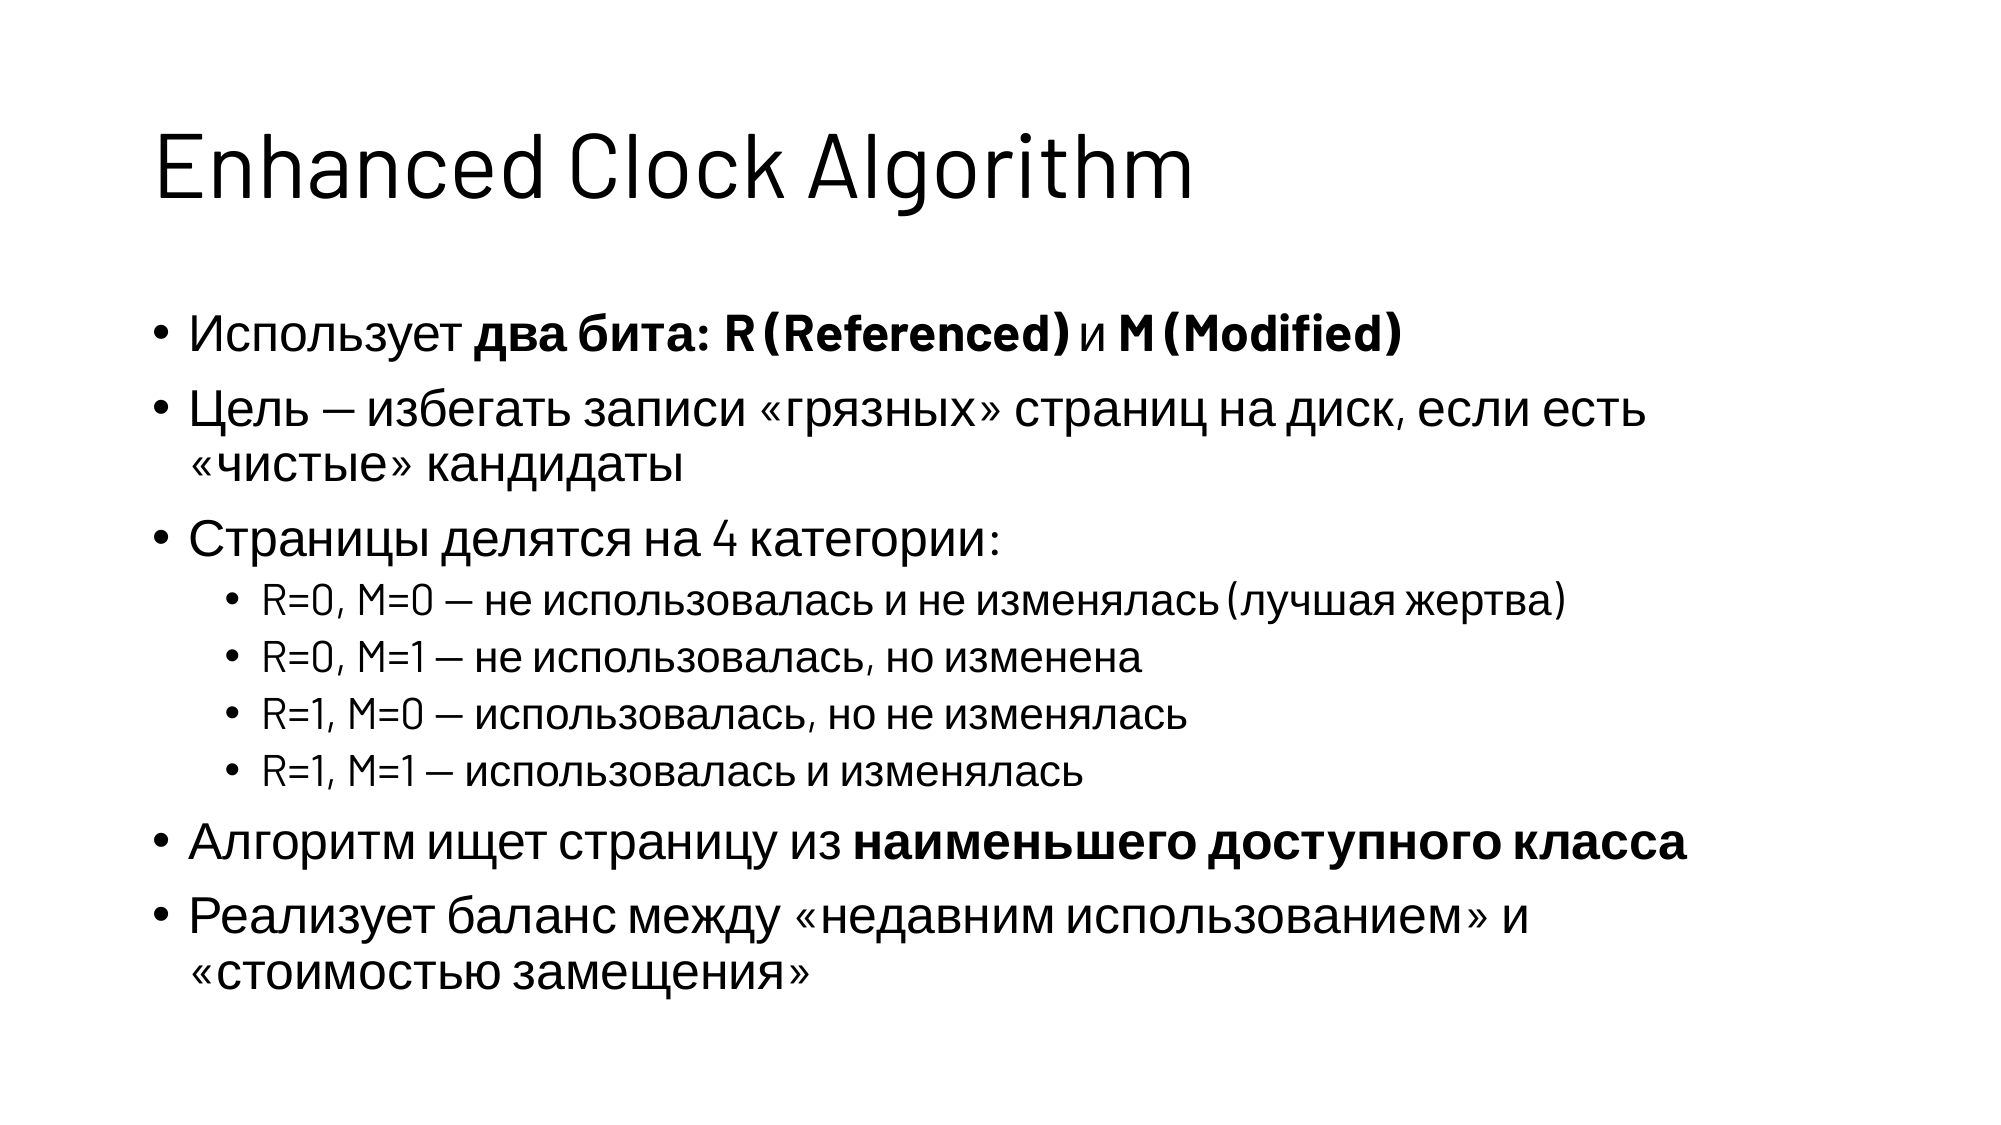

# Enhanced Clock Algorithm
Использует два бита: R (Referenced) и M (Modified)
Цель — избегать записи «грязных» страниц на диск, если есть «чистые» кандидаты
Страницы делятся на 4 категории:
R=0, M=0 — не использовалась и не изменялась (лучшая жертва)
R=0, M=1 — не использовалась, но изменена
R=1, M=0 — использовалась, но не изменялась
R=1, M=1 — использовалась и изменялась
Алгоритм ищет страницу из наименьшего доступного класса
Реализует баланс между «недавним использованием» и «стоимостью замещения»